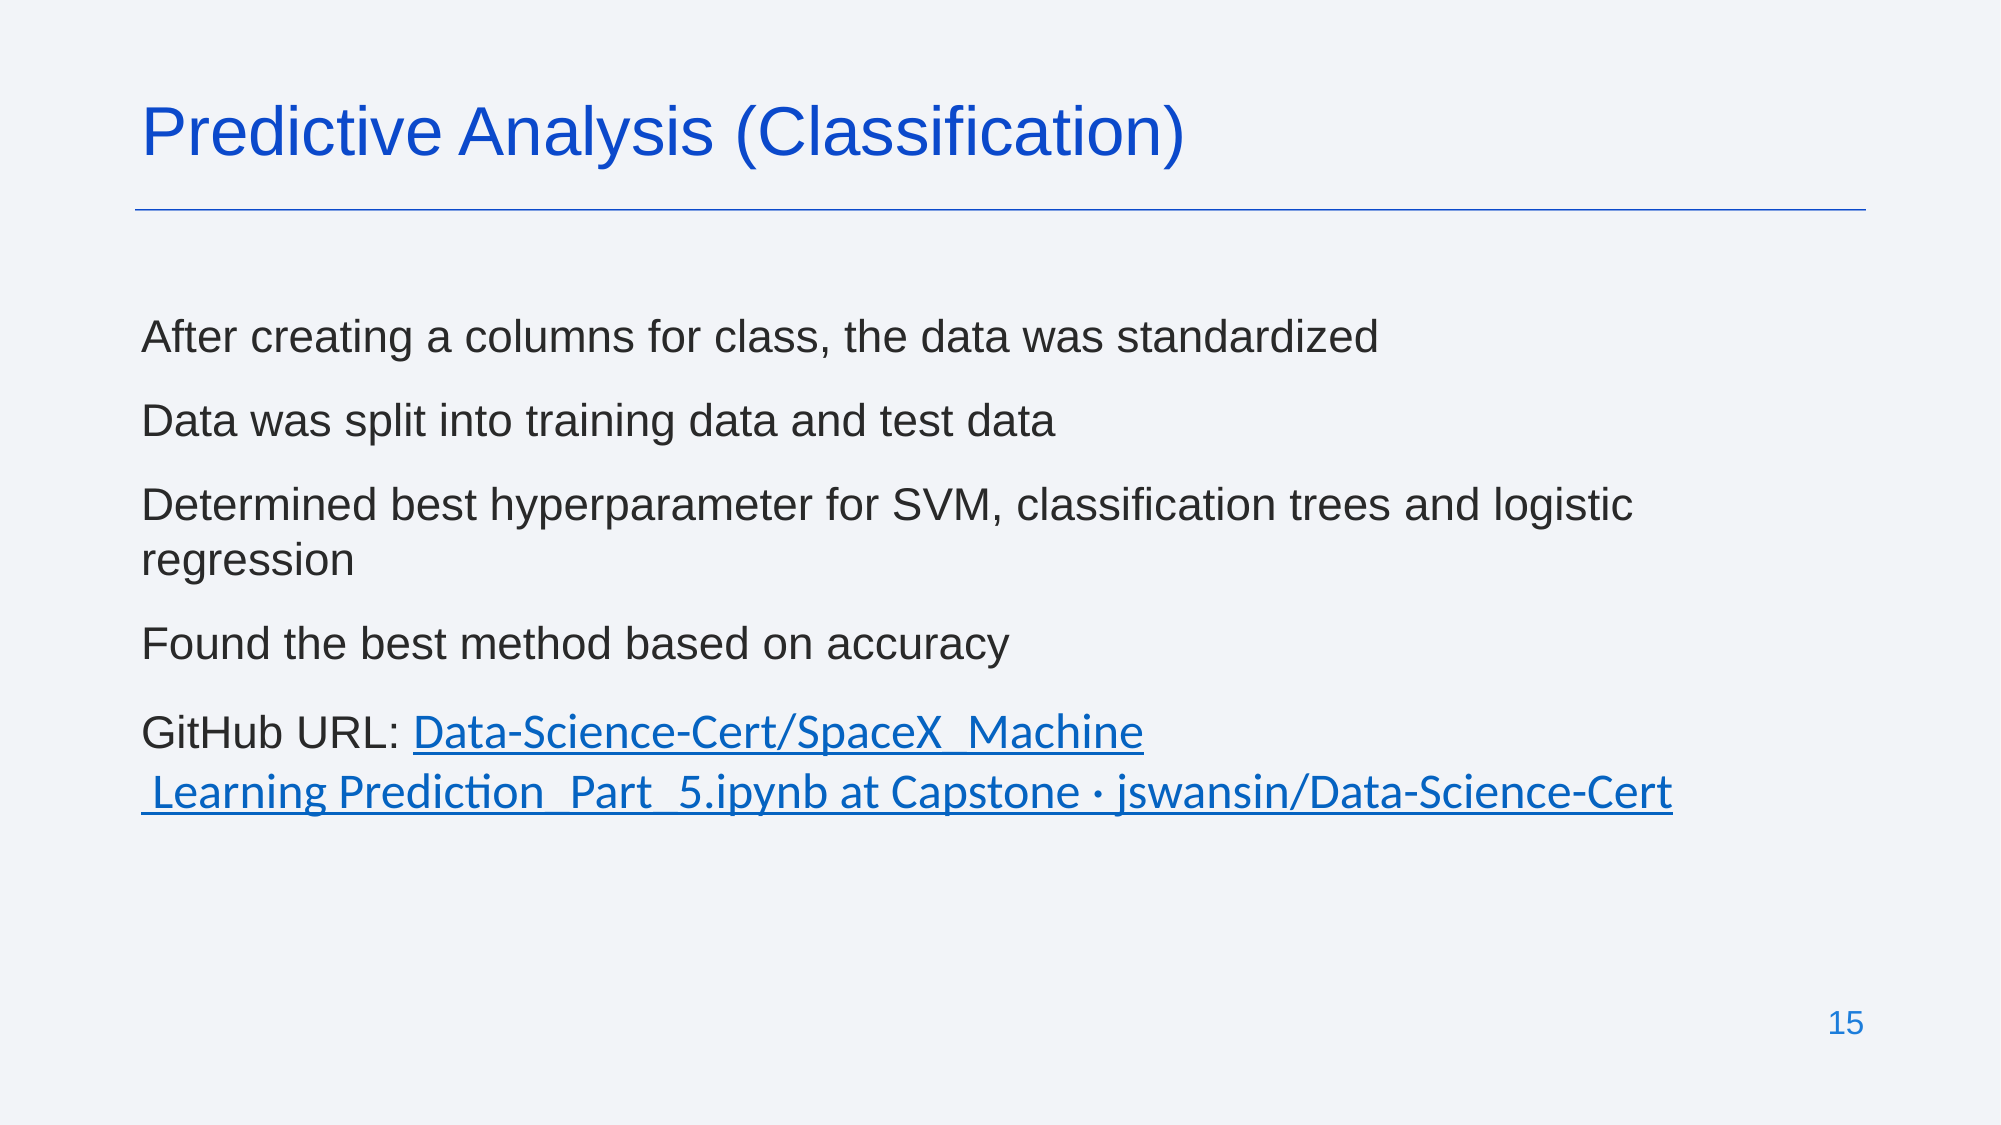

Predictive Analysis (Classification)
After creating a columns for class, the data was standardized
Data was split into training data and test data
Determined best hyperparameter for SVM, classification trees and logistic regression
Found the best method based on accuracy
GitHub URL: Data-Science-Cert/SpaceX_Machine Learning Prediction_Part_5.ipynb at Capstone · jswansin/Data-Science-Cert

15